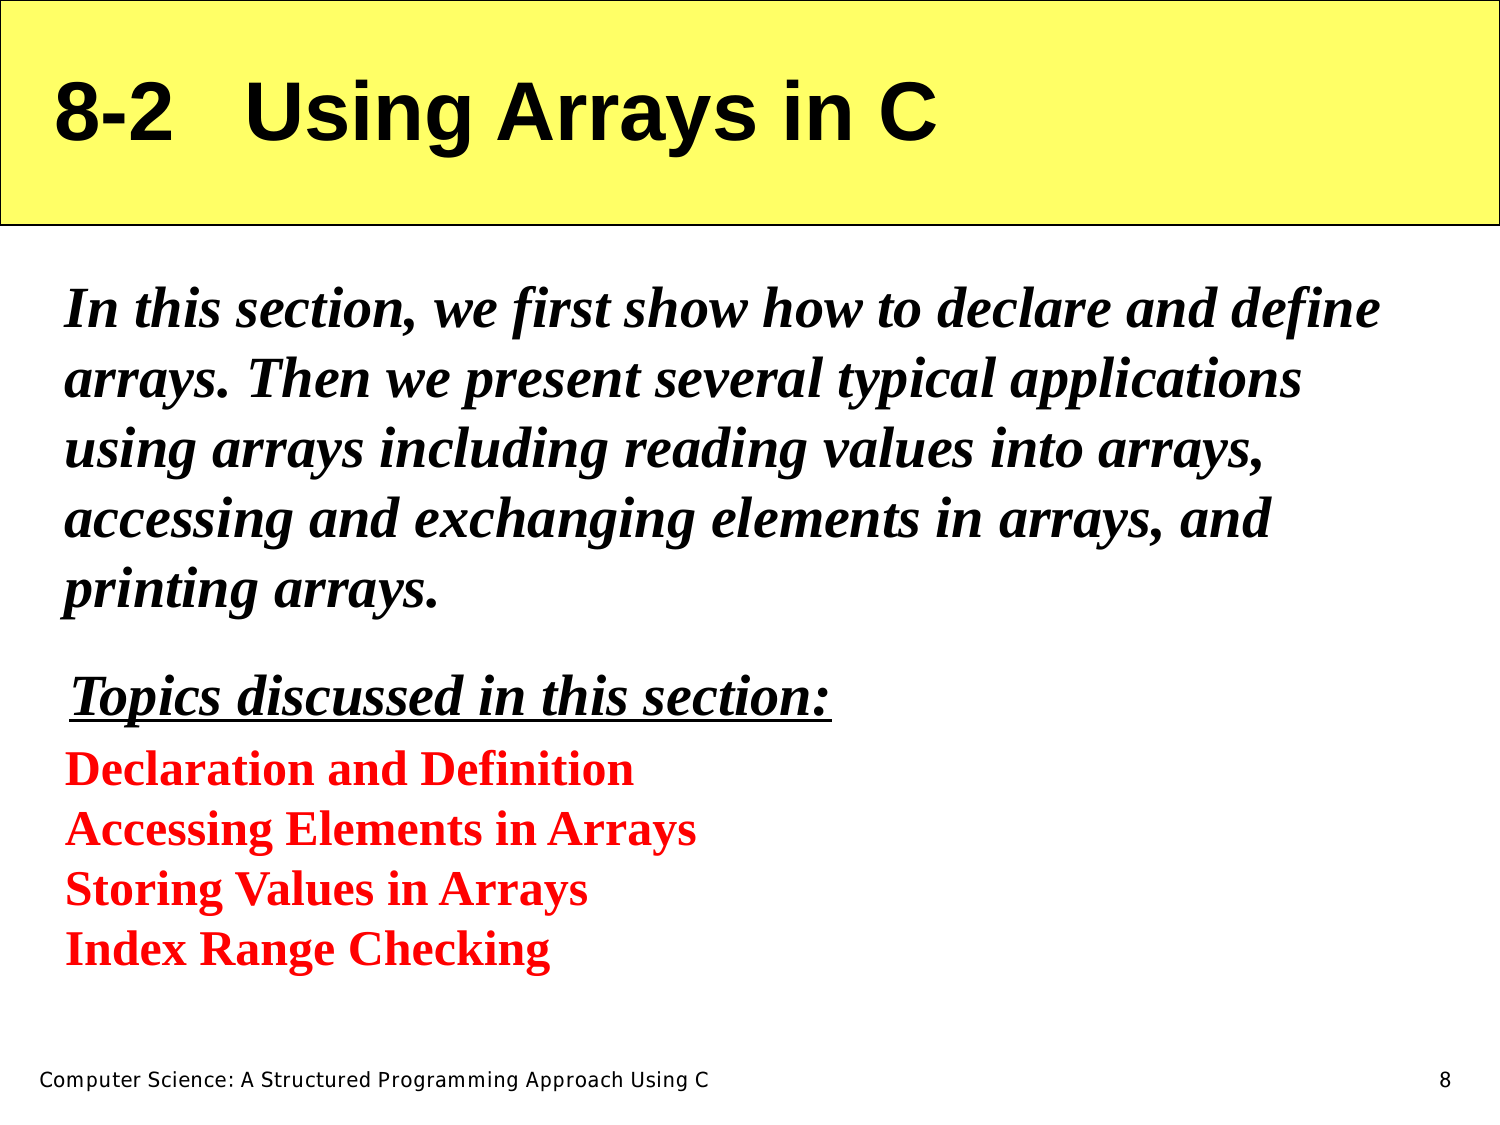

8-2   Using Arrays in C
In this section, we first show how to declare and define arrays. Then we present several typical applications using arrays including reading values into arrays, accessing and exchanging elements in arrays, and printing arrays.
Topics discussed in this section:
Declaration and Definition
Accessing Elements in Arrays
Storing Values in Arrays
Index Range Checking
Computer Science: A Structured Programming Approach Using C
8